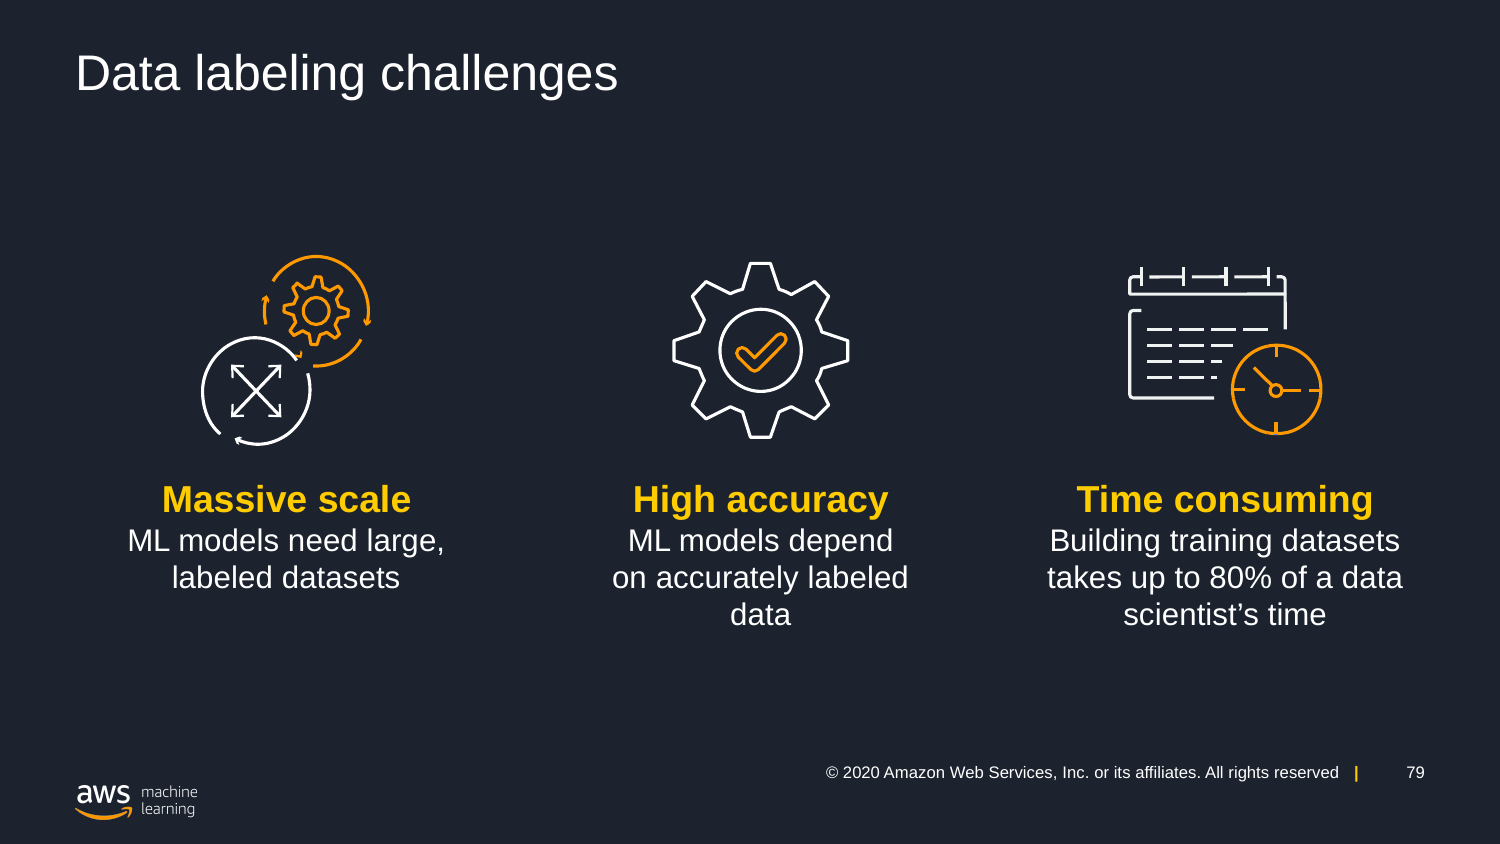

# Data labeling challenges

High accuracy
ML models depend on accurately labeled data

Time consuming Building training datasets takes up to 80% of a data scientist’s time
Massive scale
ML models need large, labeled datasets